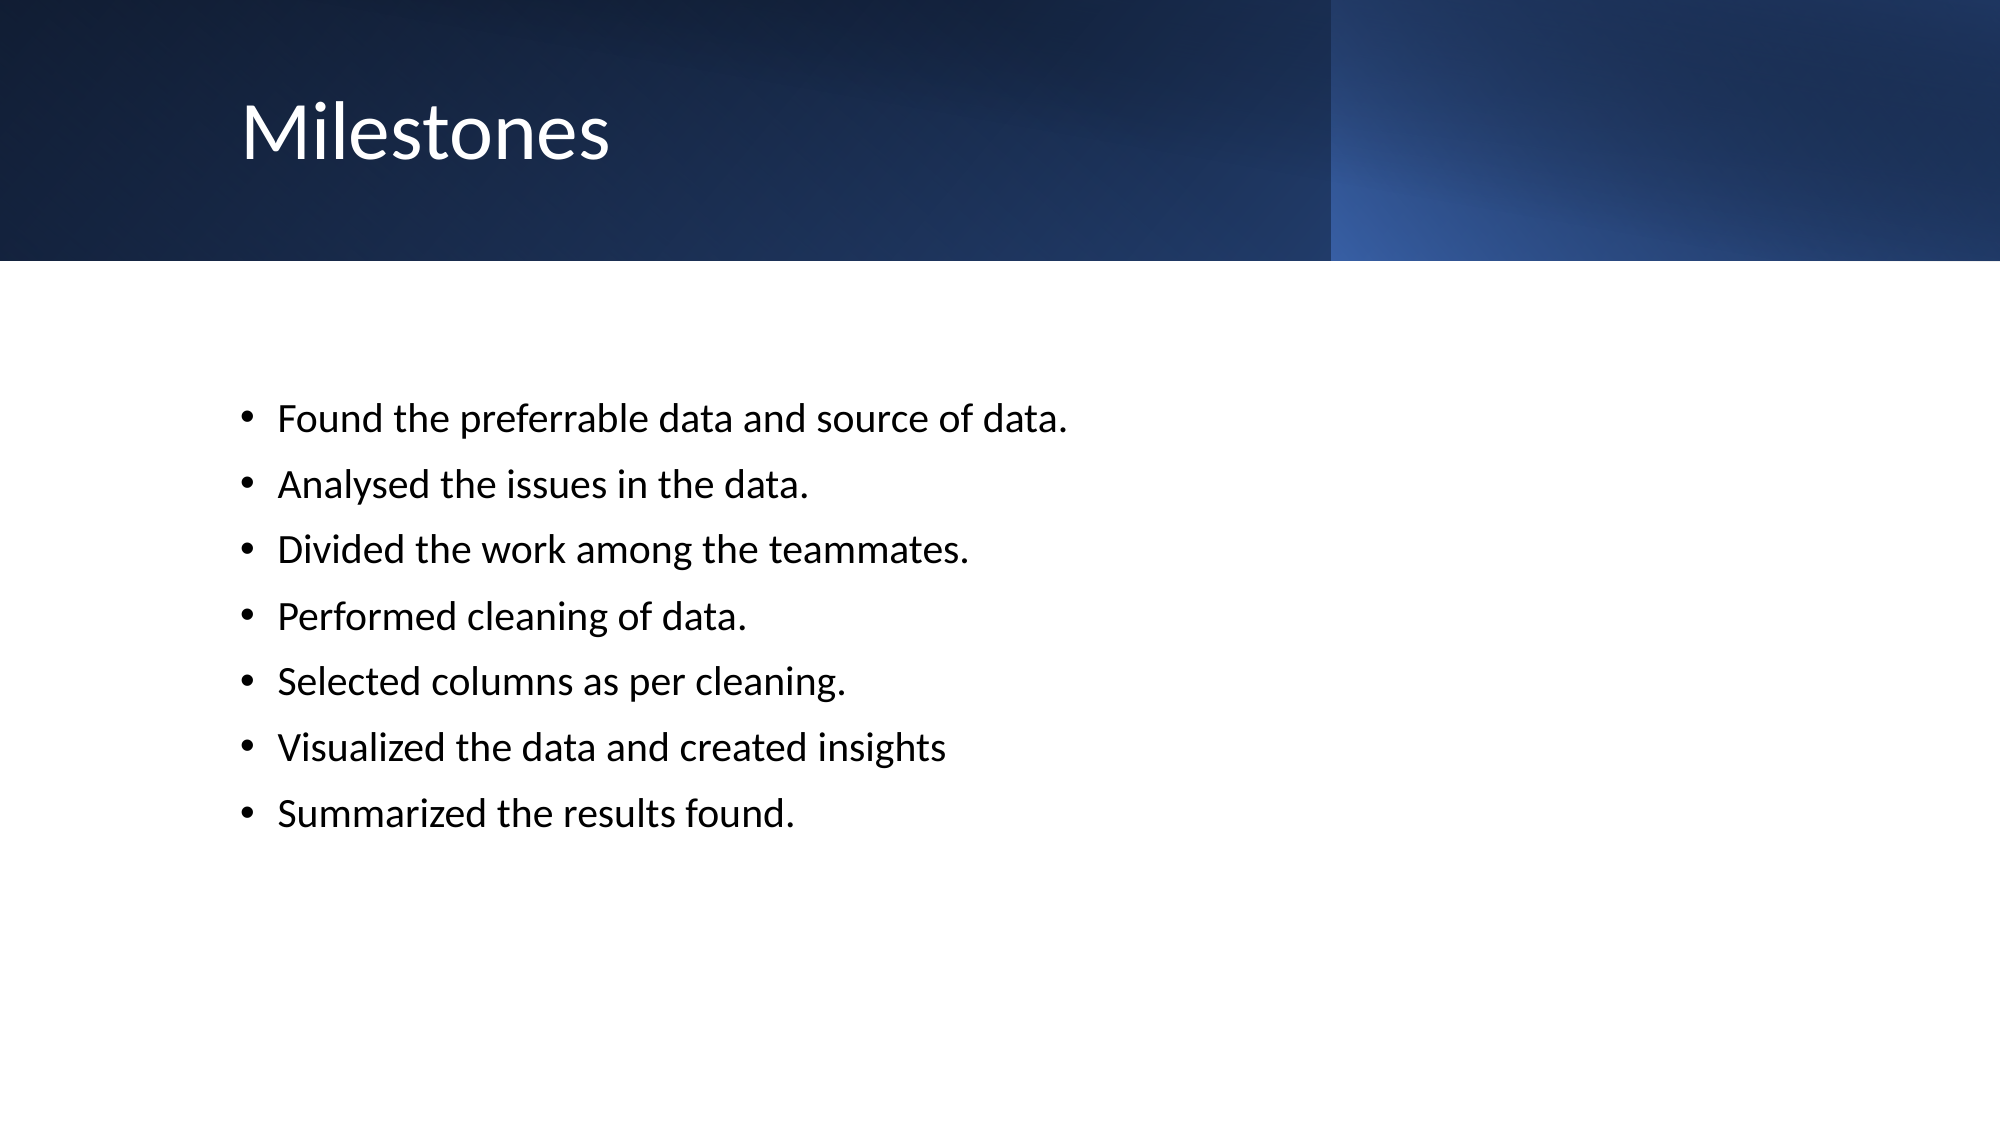

# Milestones
Found the preferrable data and source of data.
Analysed the issues in the data.
Divided the work among the teammates.
Performed cleaning of data.
Selected columns as per cleaning.
Visualized the data and created insights
Summarized the results found.

9